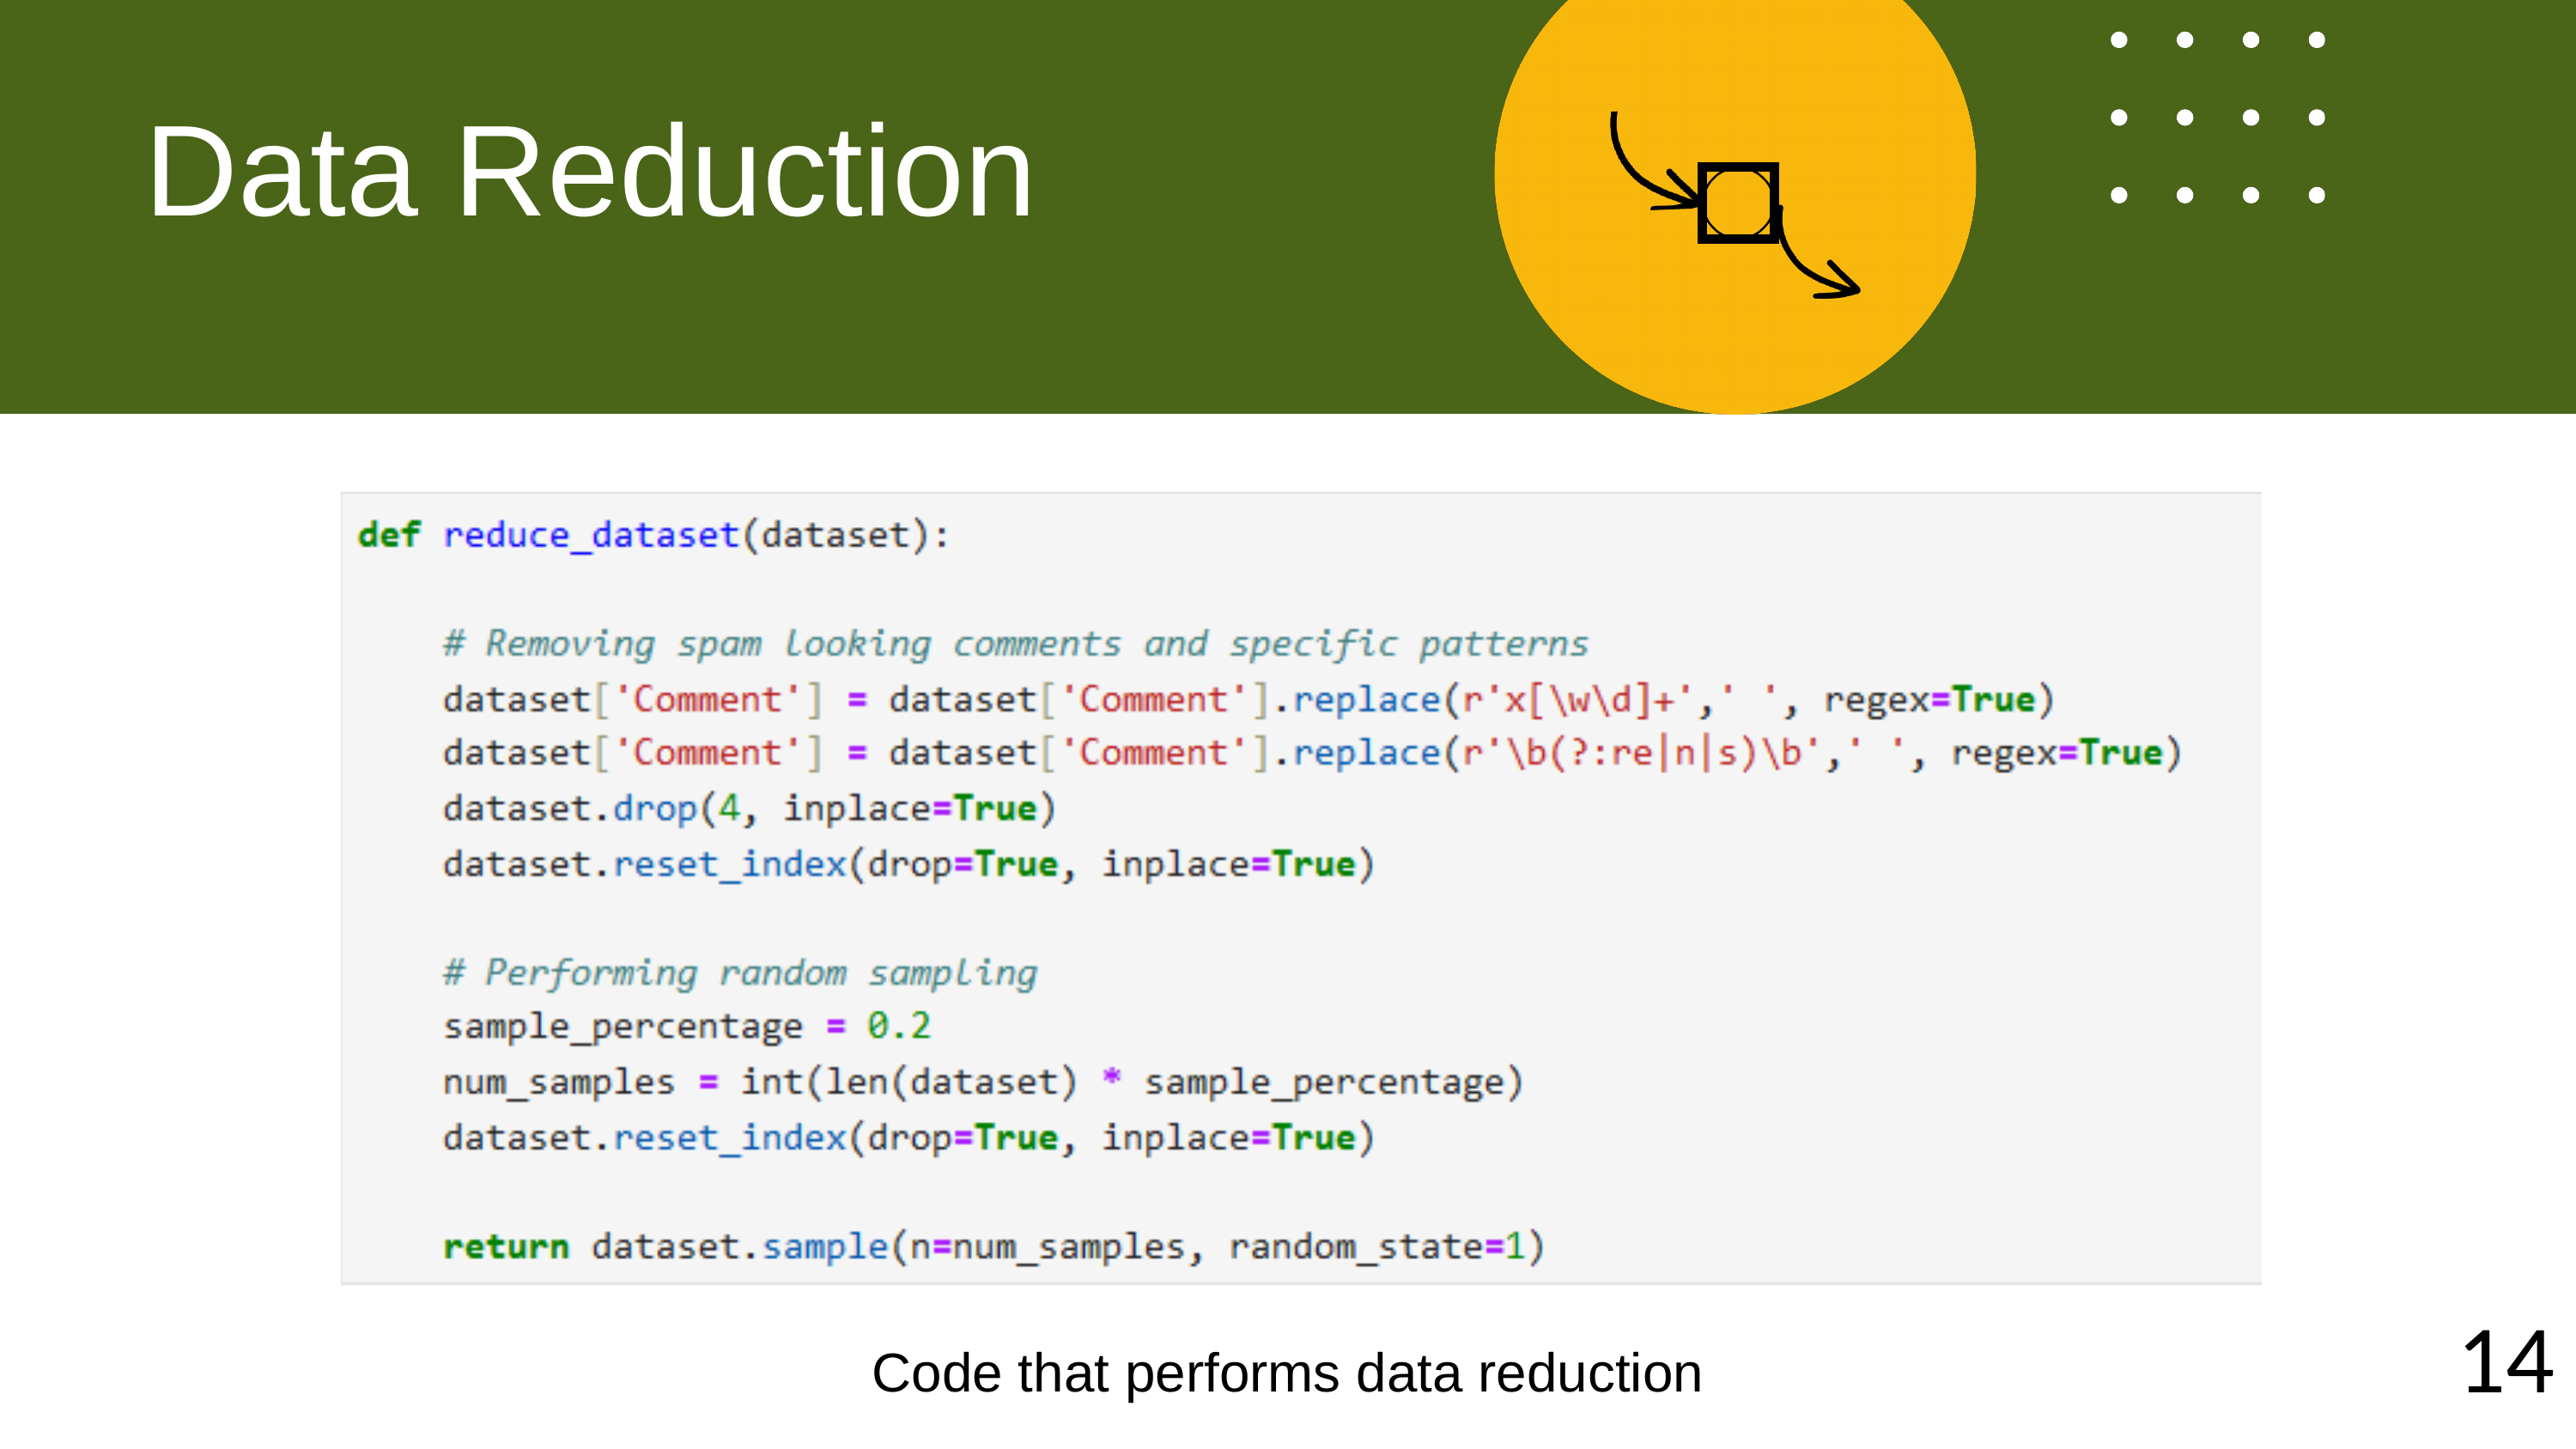

Data Reduction

14
Code that performs data reduction